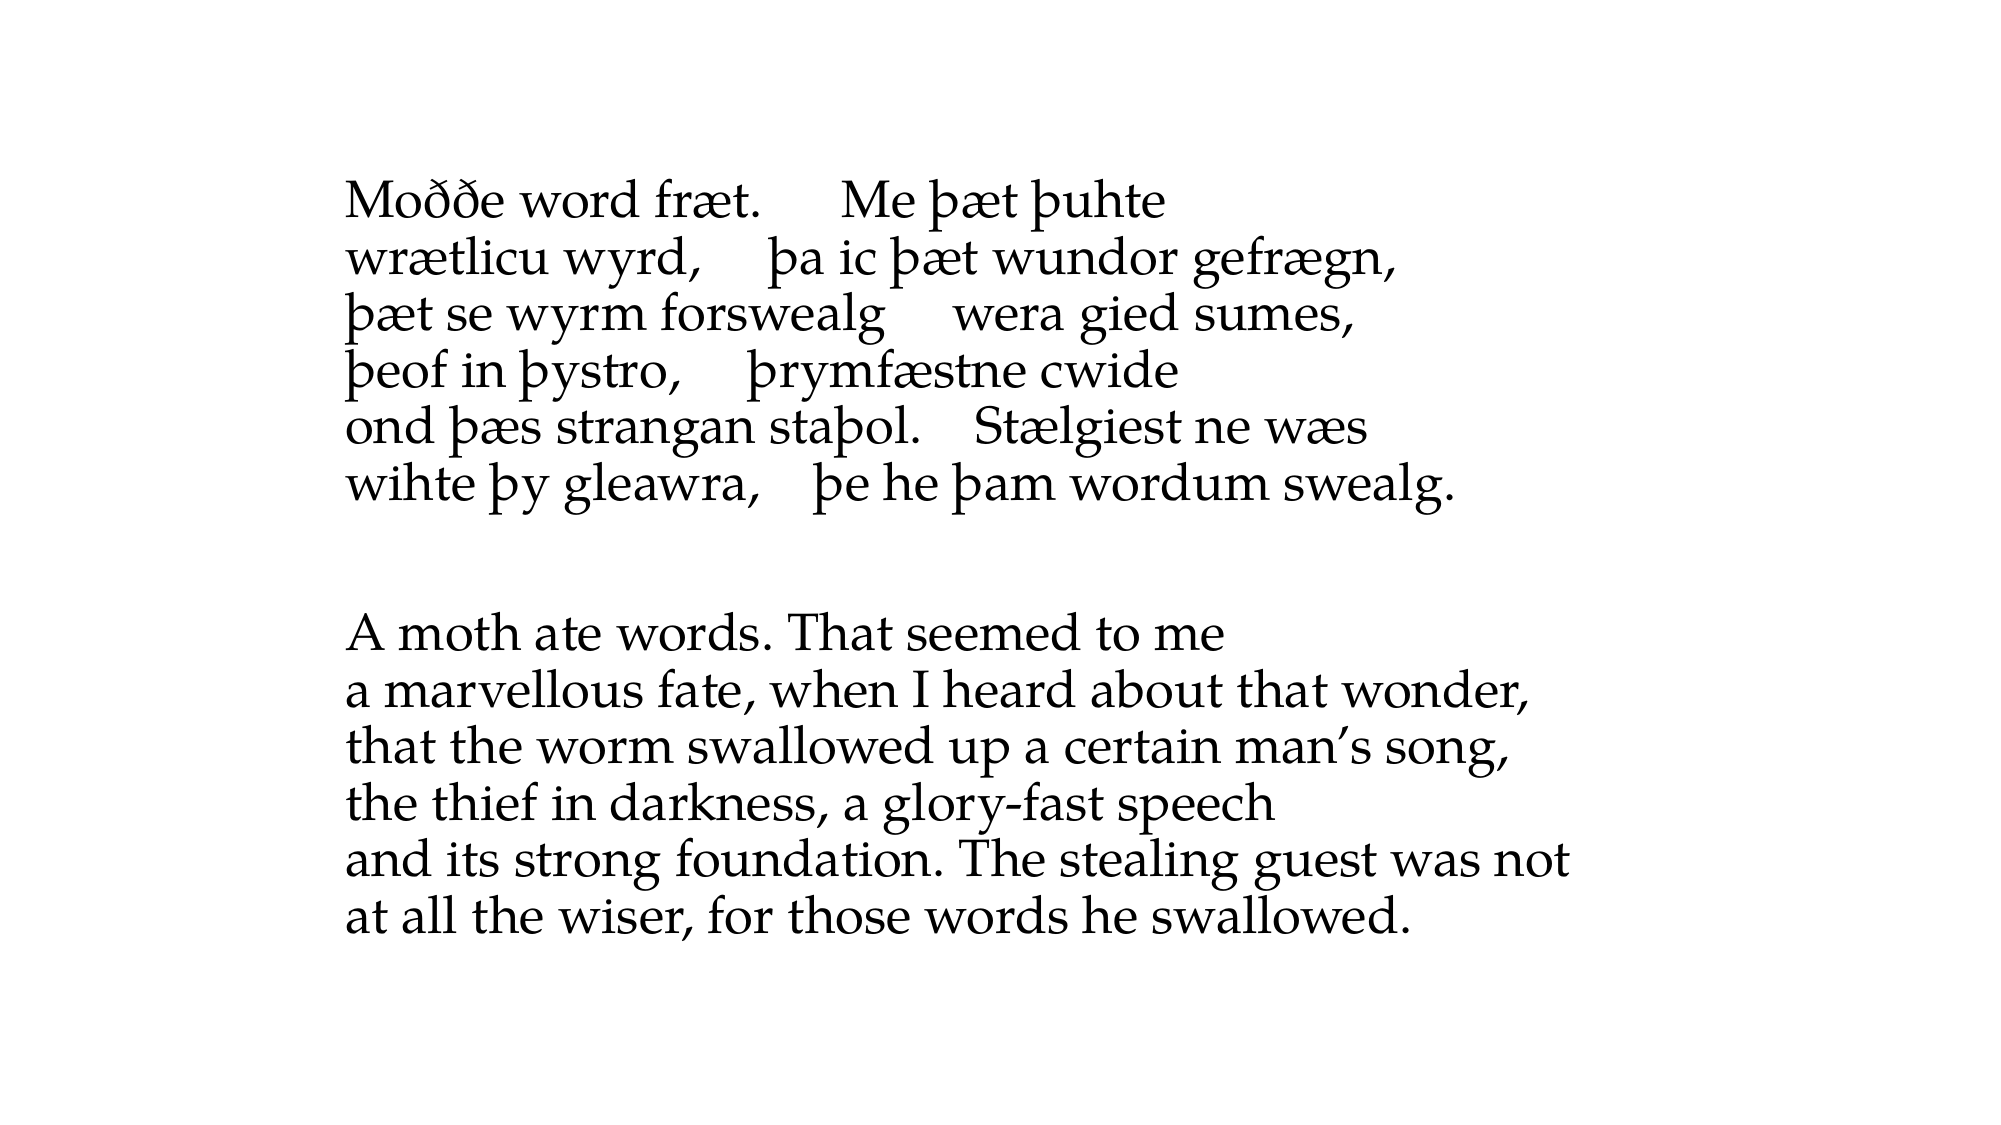

Moððe word fræt.      Me þæt þuhte
wrætlicu wyrd,     þa ic þæt wundor gefrægn,
þæt se wyrm forswealg     wera gied sumes,
þeof in þystro,     þrymfæstne cwide
ond þæs strangan staþol.    Stælgiest ne wæs
wihte þy gleawra,    þe he þam wordum swealg.

A moth ate words. That seemed to me
a marvellous fate, when I heard about that wonder,
that the worm swallowed up a certain man’s song,
the thief in darkness, a glory-fast speech
and its strong foundation. The stealing guest was not
at all the wiser, for those words he swallowed.